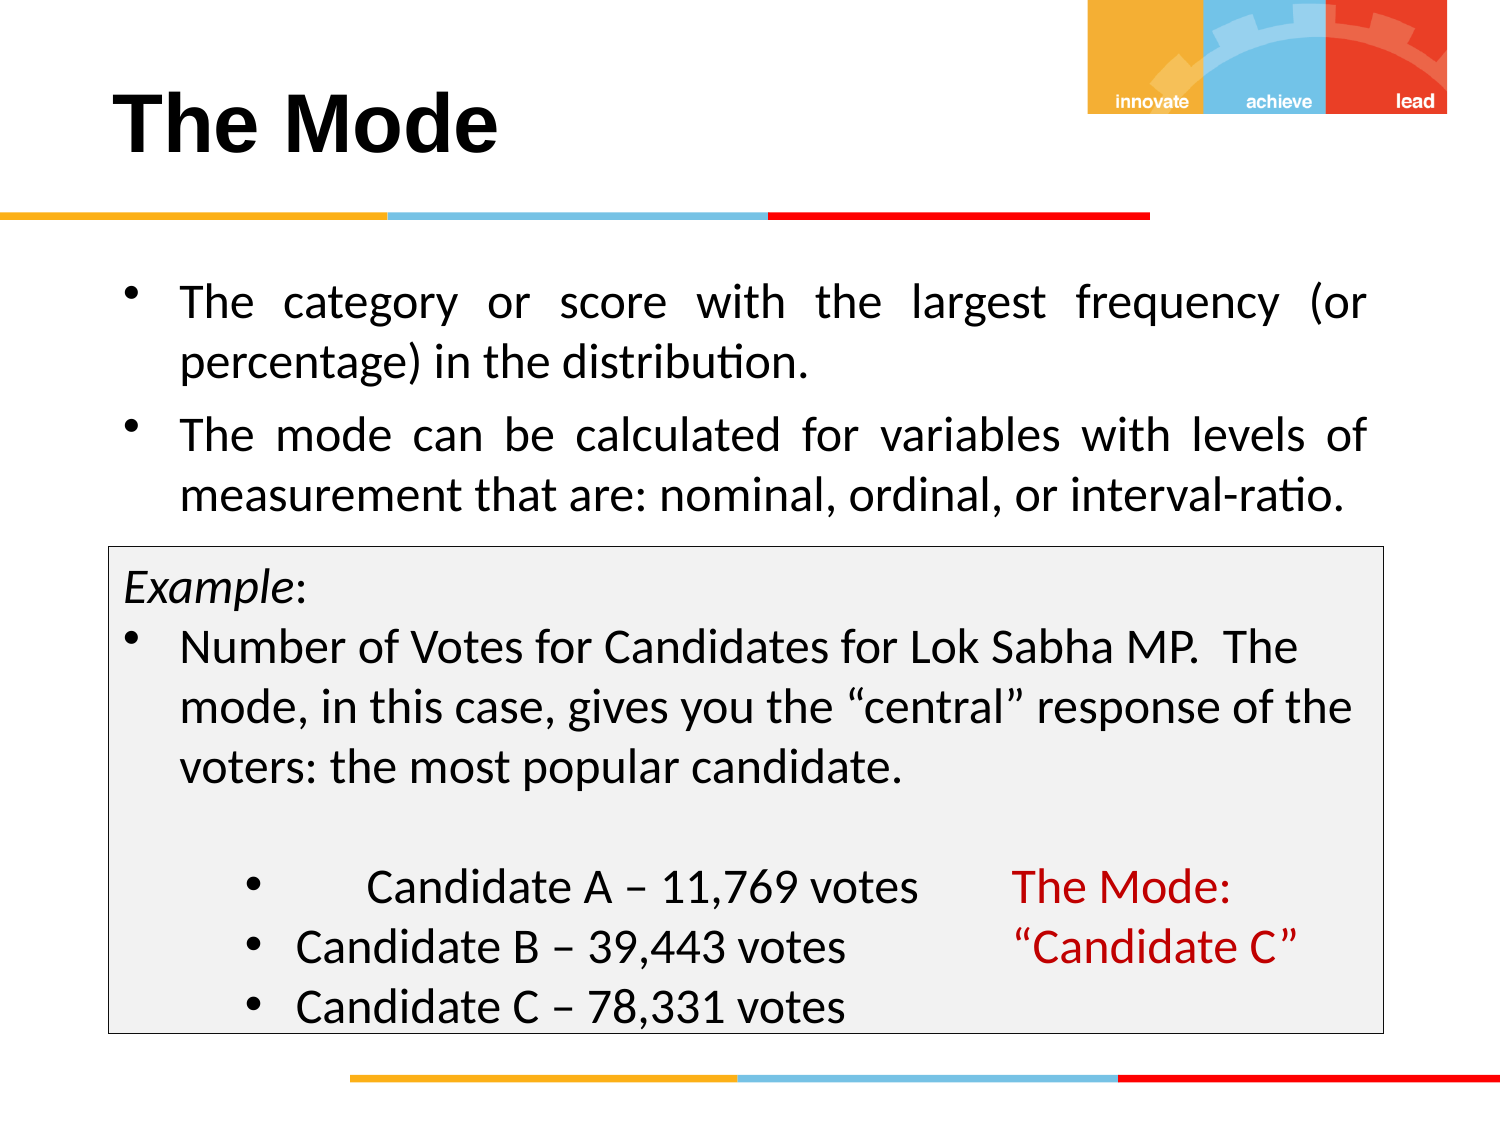

# The Mode
The category or score with the largest frequency (or percentage) in the distribution.
The mode can be calculated for variables with levels of measurement that are: nominal, ordinal, or interval-ratio.

Example:
Number of Votes for Candidates for Lok Sabha MP.  The mode, in this case, gives you the “central” response of the voters: the most popular candidate.

	Candidate A – 11,769 votes	    The Mode:
   Candidate B – 39,443 votes	    “Candidate C”
   Candidate C – 78,331 votes